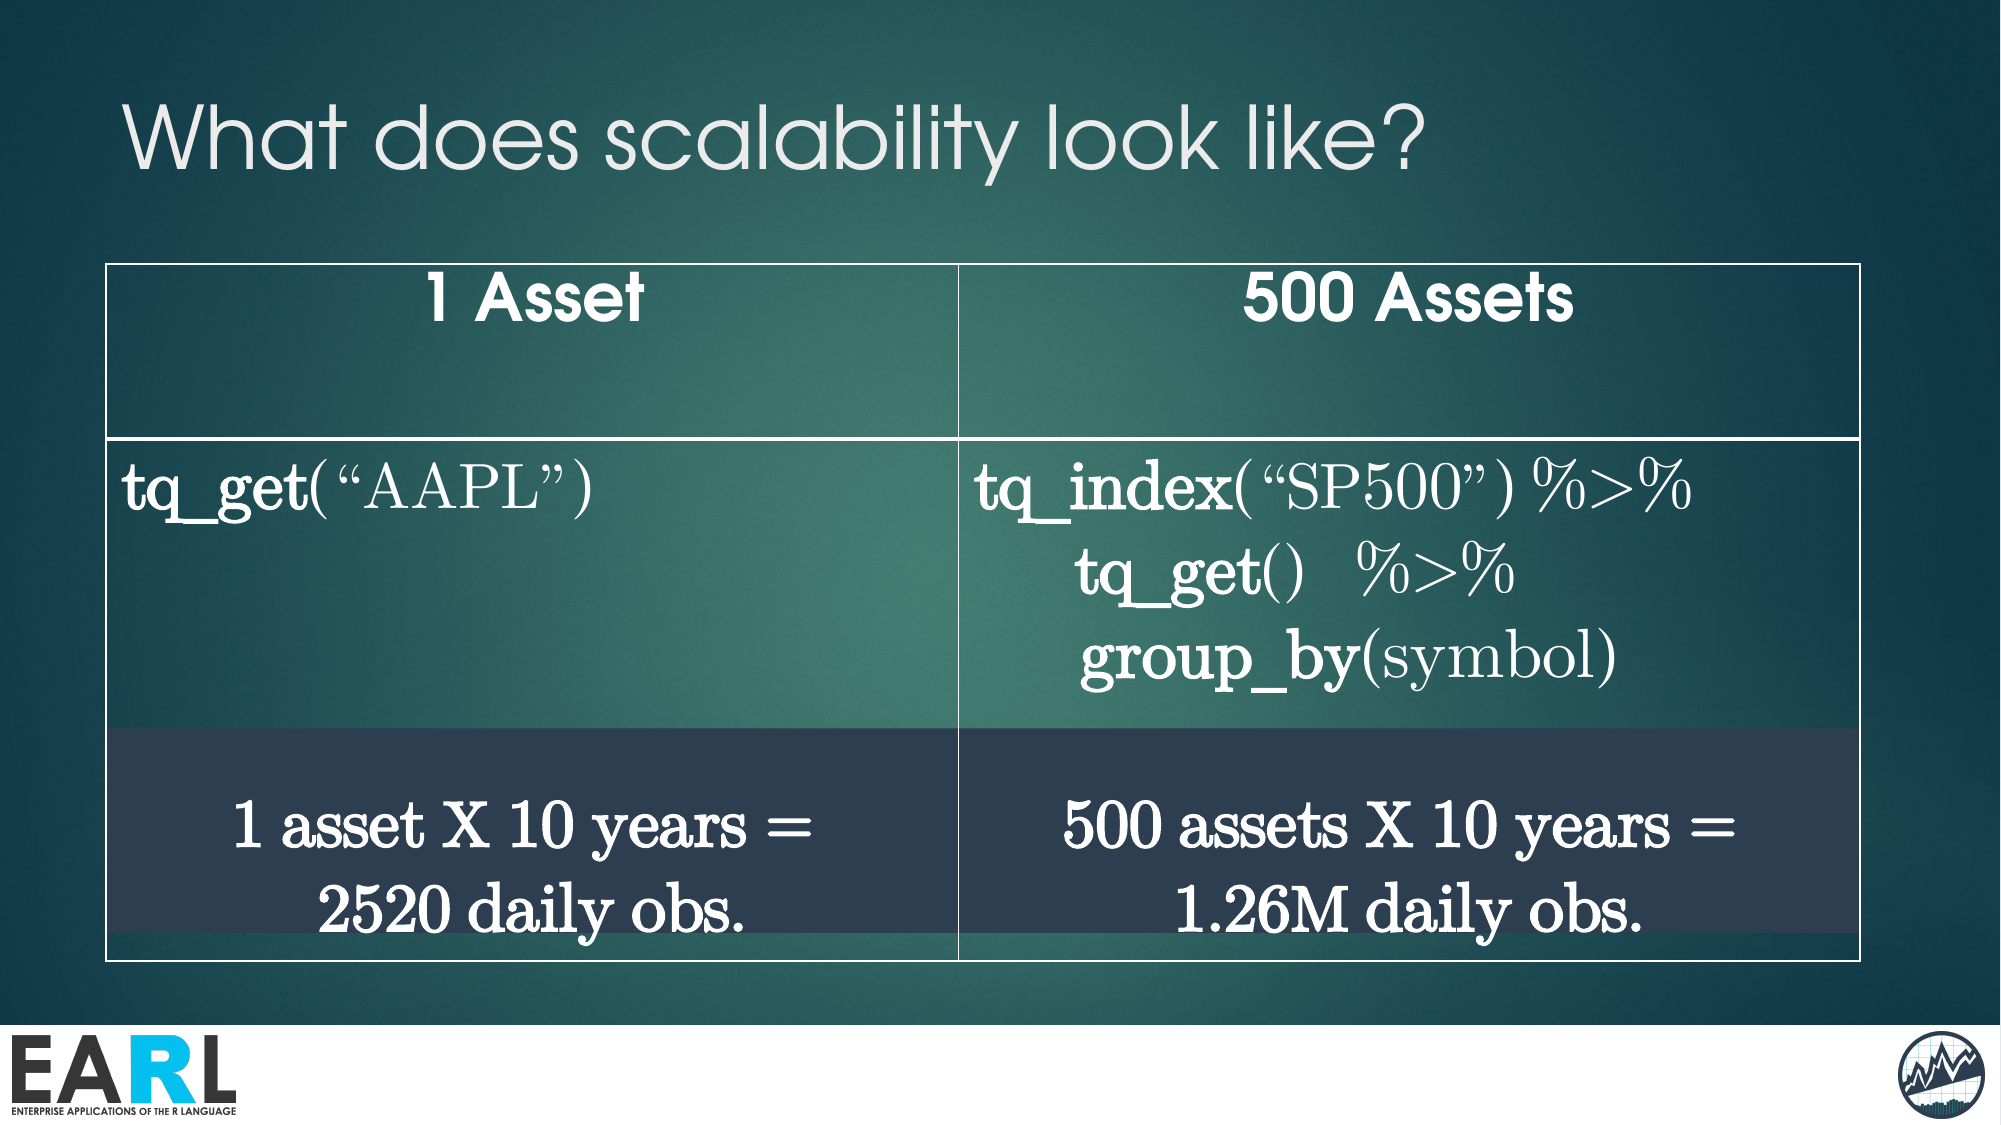

# What does scalability look like?
| 1 Asset | 500 Assets |
| --- | --- |
| tq\_get(“AAPL”) 1 asset X 10 years = 2520 daily obs. | tq\_index(“SP500”) %>% tq\_get() %>% group\_by(symbol) 500 assets X 10 years = 1.26M daily obs. |